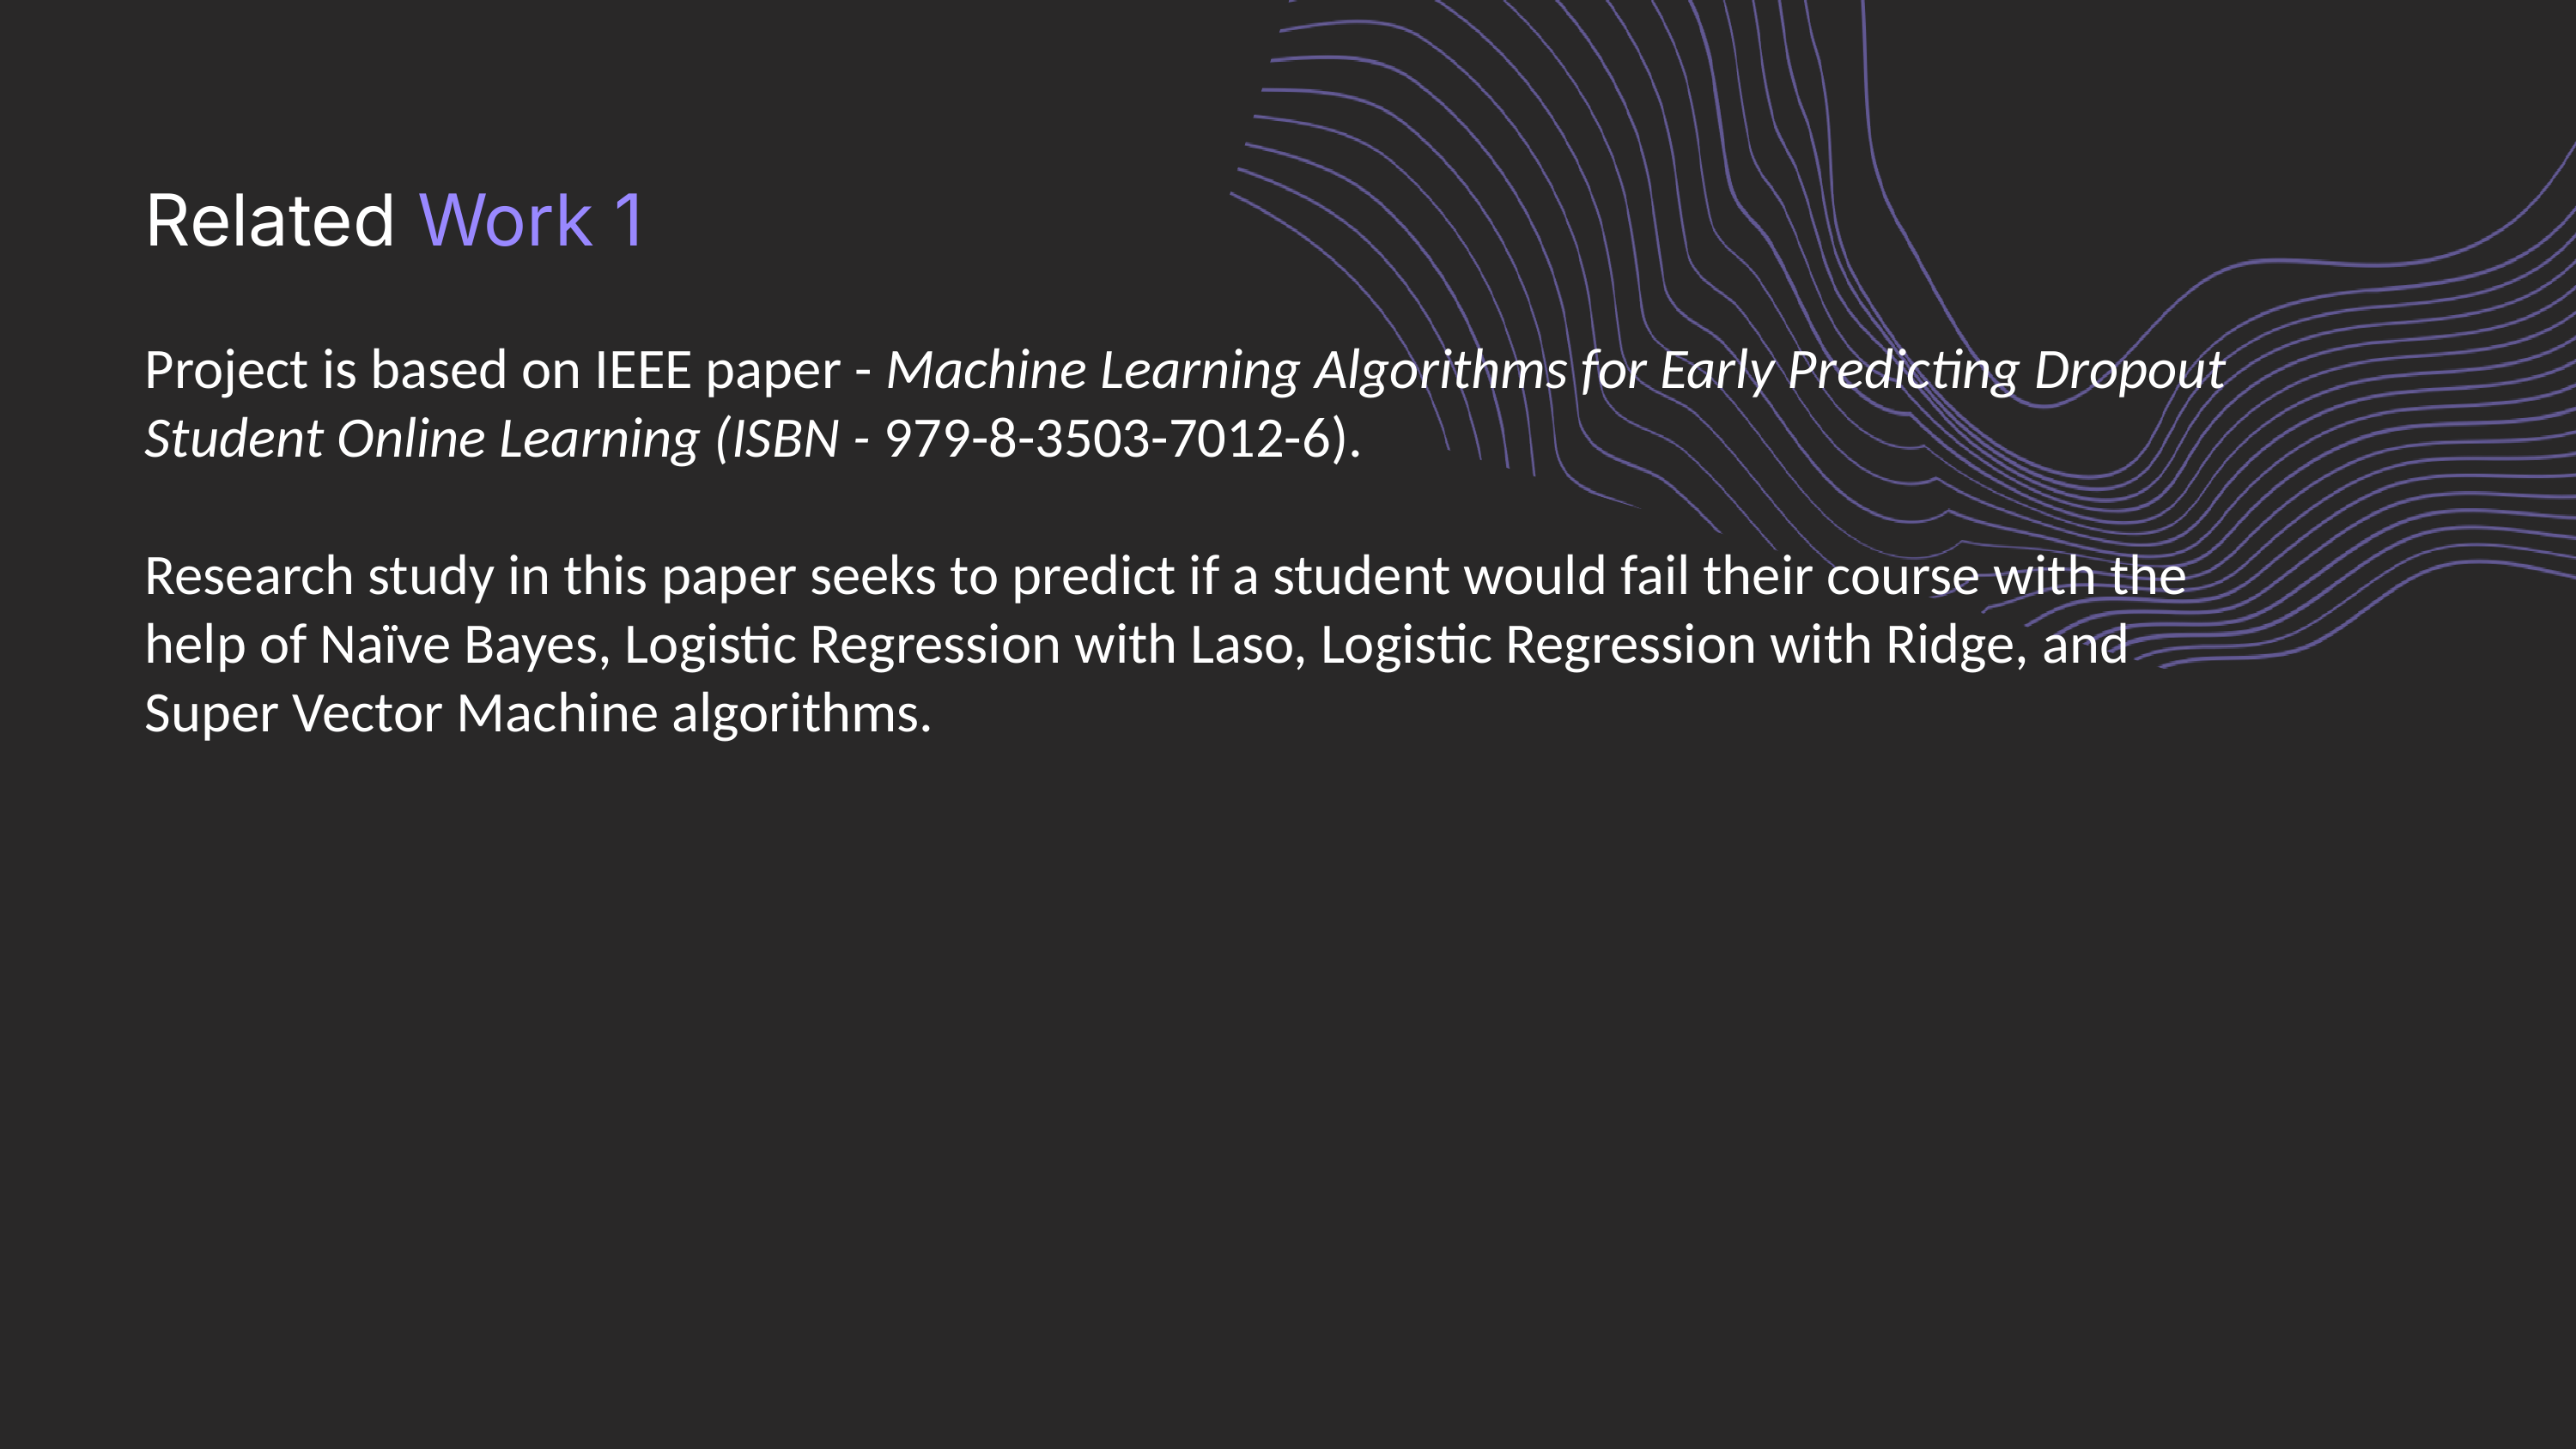

Related Work 1
Project is based on IEEE paper - Machine Learning Algorithms for Early Predicting Dropout Student Online Learning (ISBN - 979-8-3503-7012-6).

Research study in this paper seeks to predict if a student would fail their course with the help of Naïve Bayes, Logistic Regression with Laso, Logistic Regression with Ridge, and Super Vector Machine algorithms.